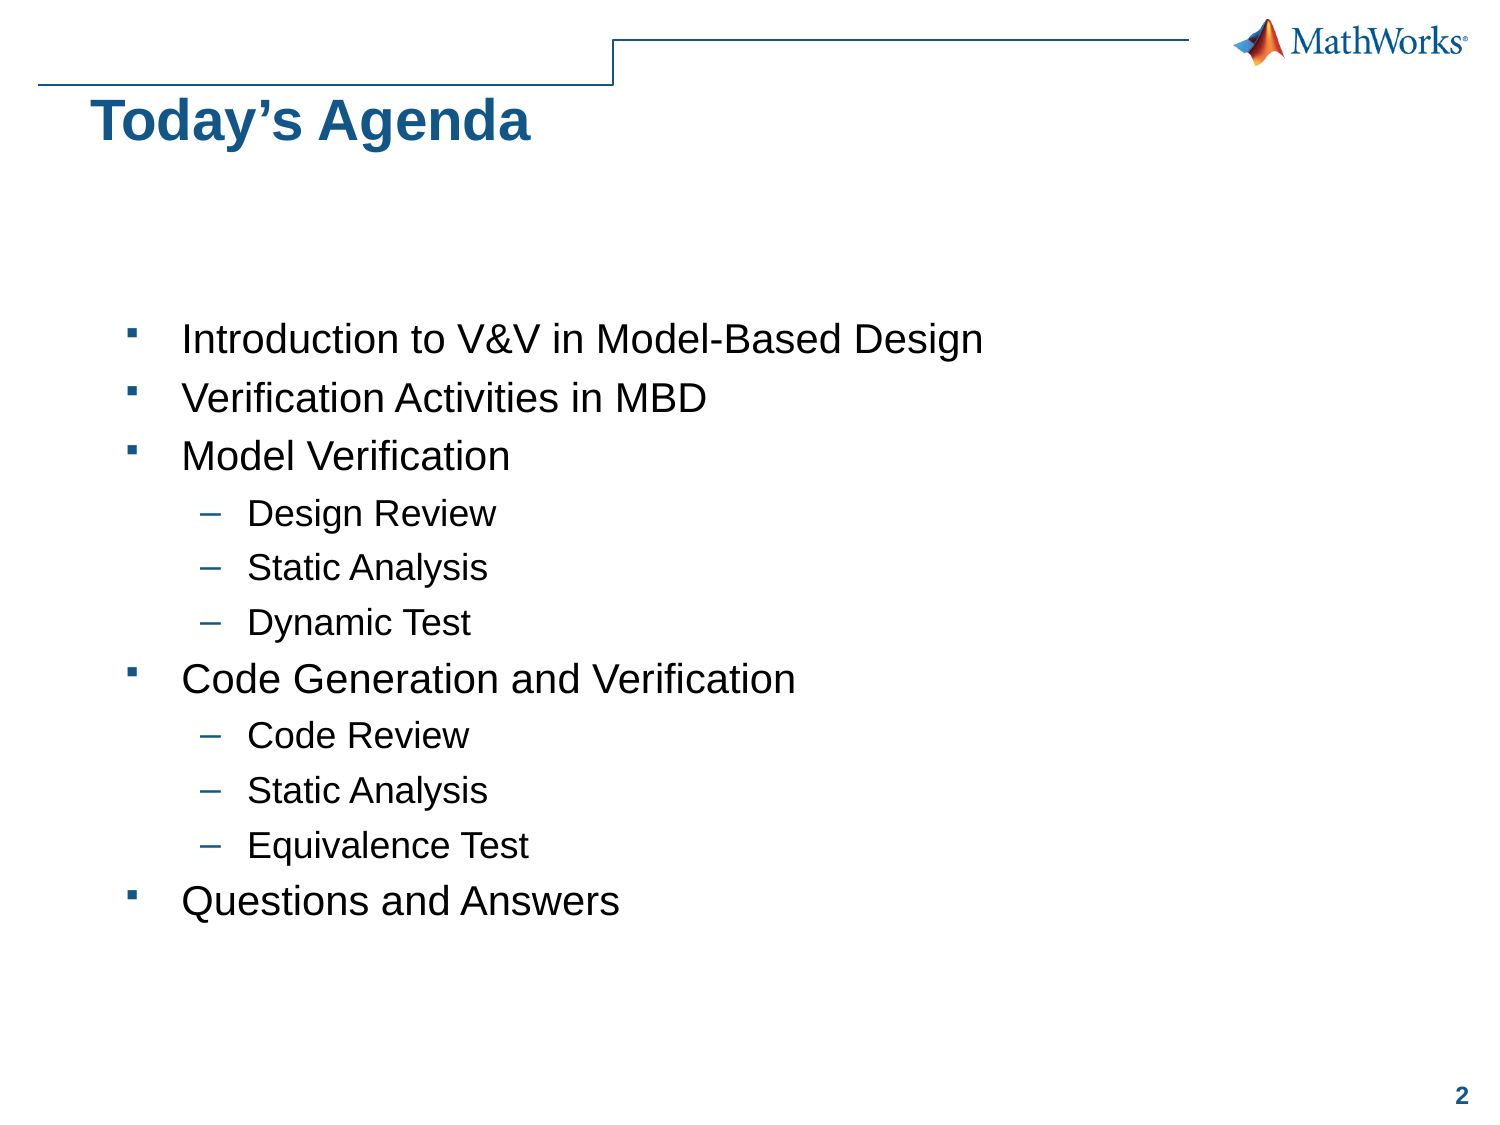

# Today’s Agenda
Introduction to V&V in Model-Based Design
Verification Activities in MBD
Model Verification
Design Review
Static Analysis
Dynamic Test
Code Generation and Verification
Code Review
Static Analysis
Equivalence Test
Questions and Answers